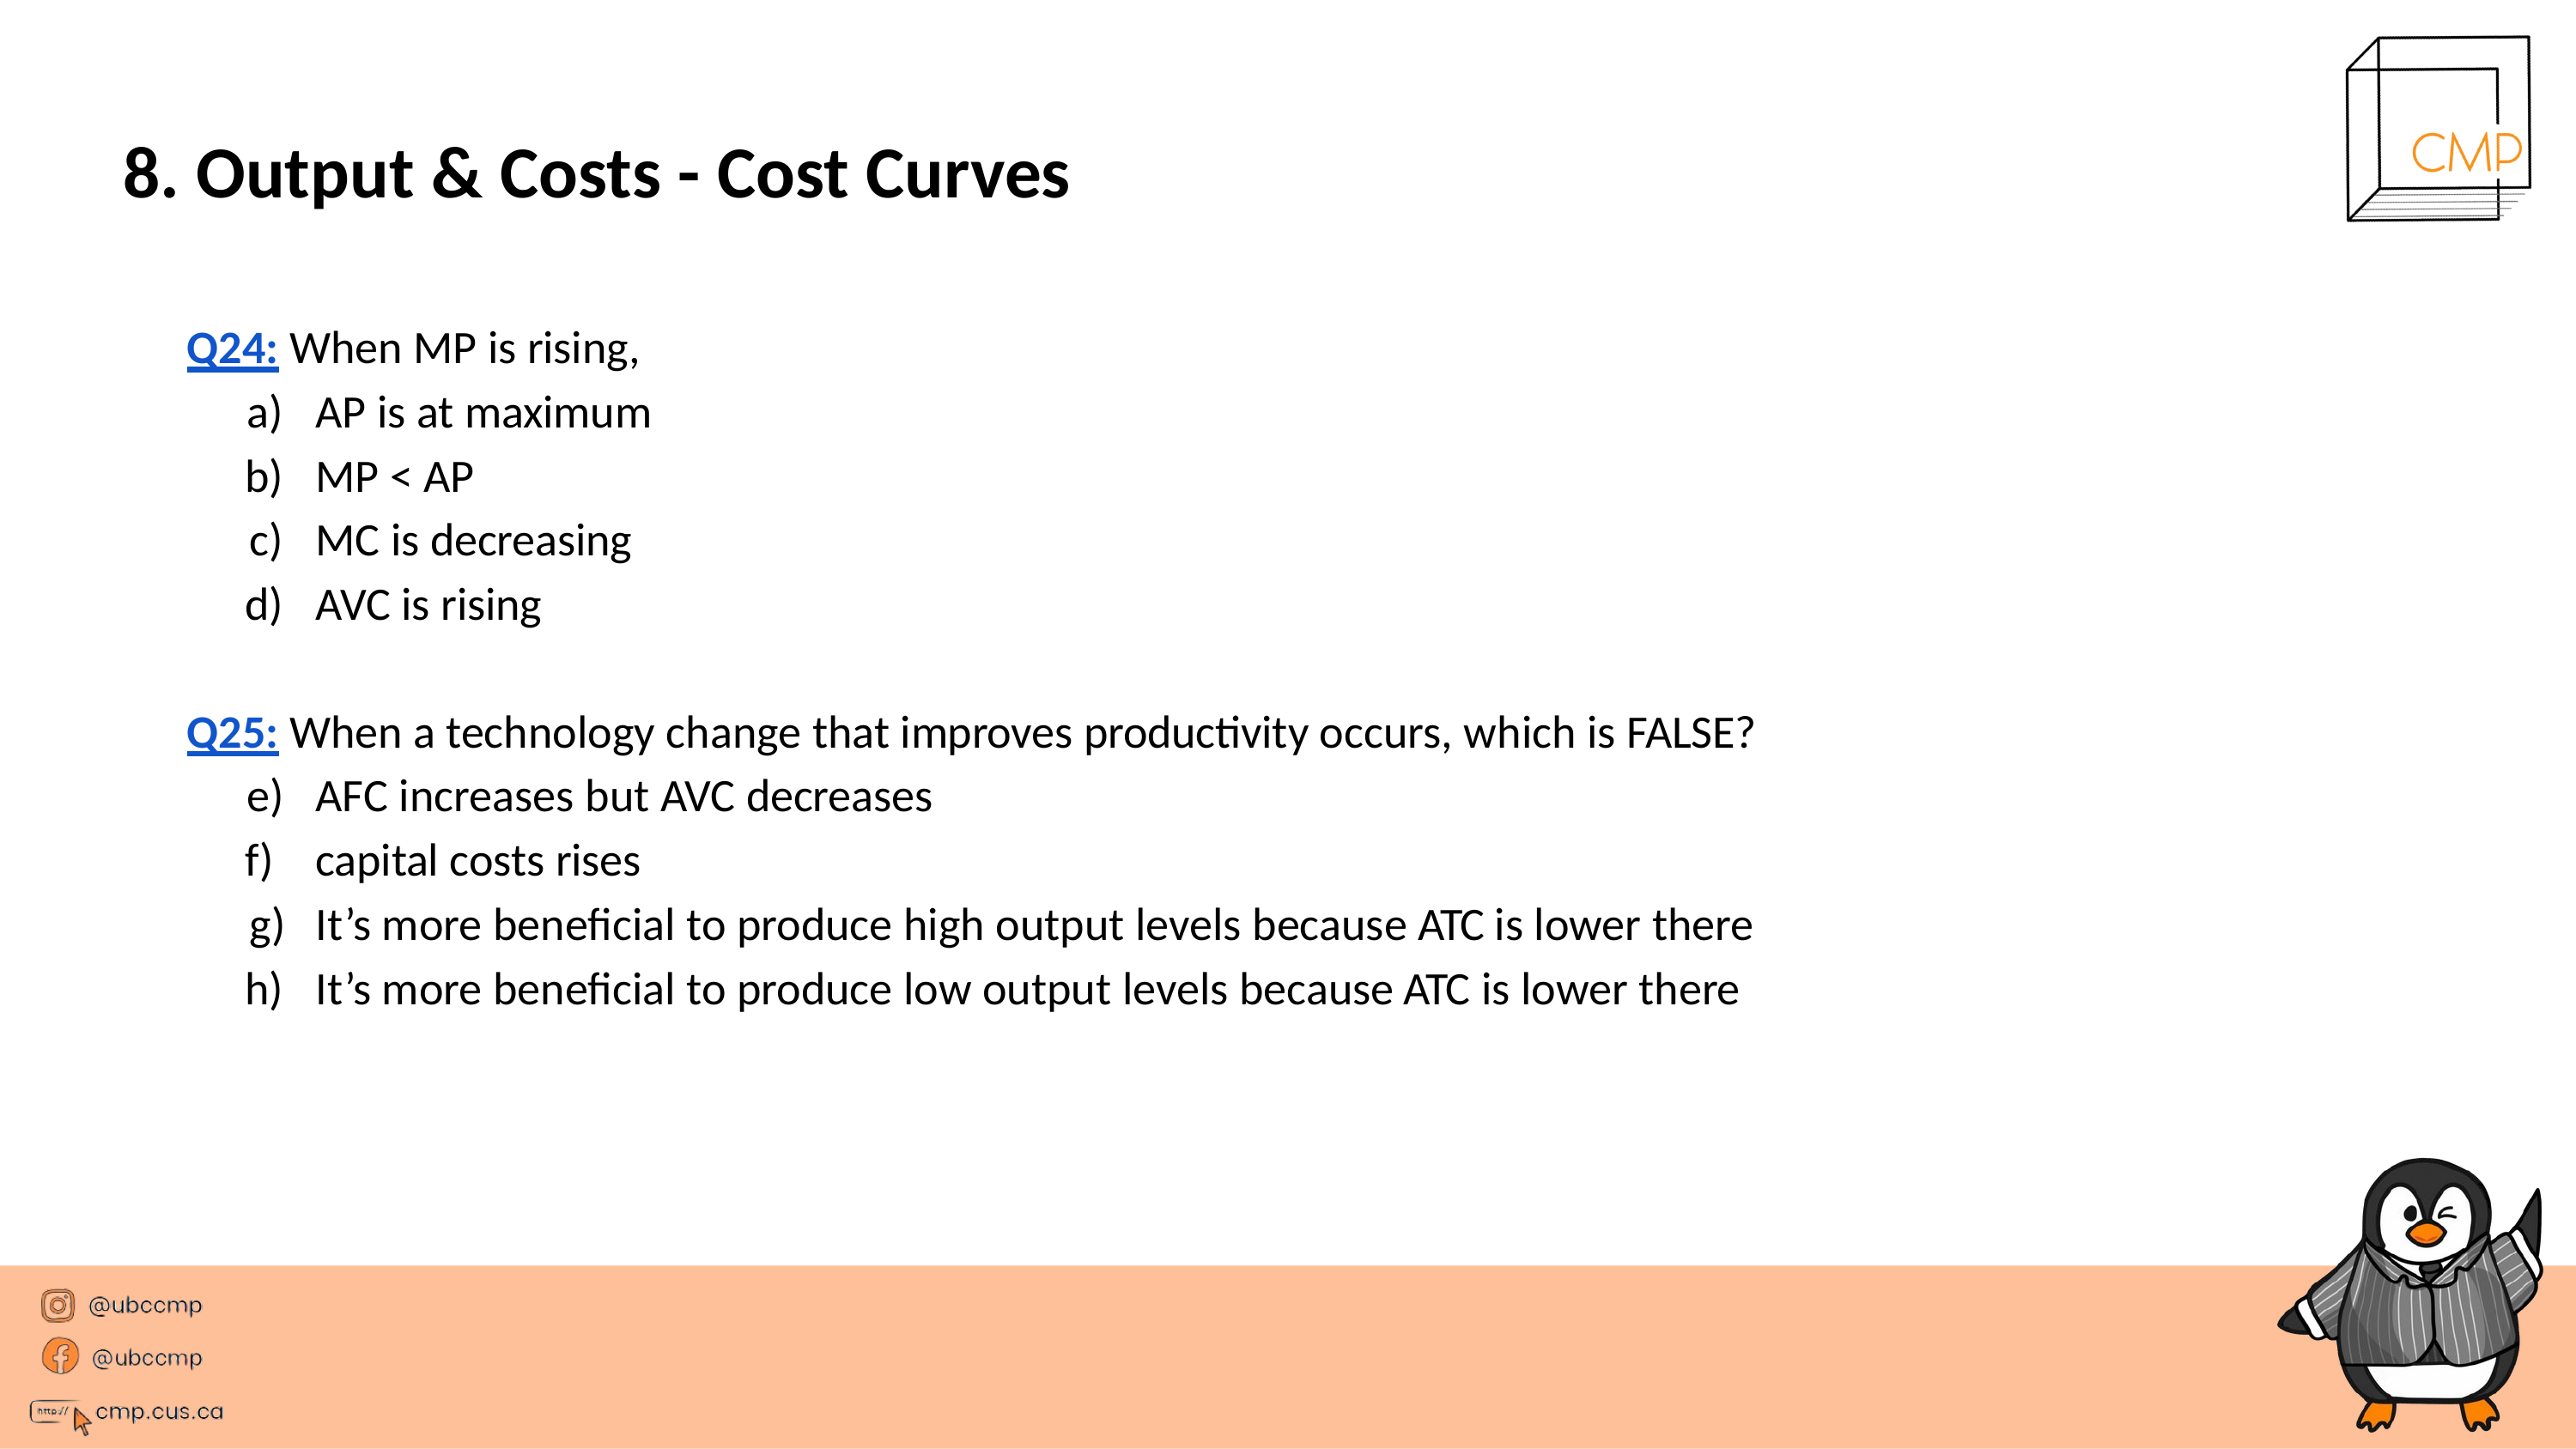

# 8. Output & Costs - Cost Curves
Q24: When MP is rising,
AP is at maximum
MP < AP
MC is decreasing
AVC is rising

Q25: When a technology change that improves productivity occurs, which is FALSE?
AFC increases but AVC decreases
capital costs rises
It’s more beneficial to produce high output levels because ATC is lower there
It’s more beneficial to produce low output levels because ATC is lower there